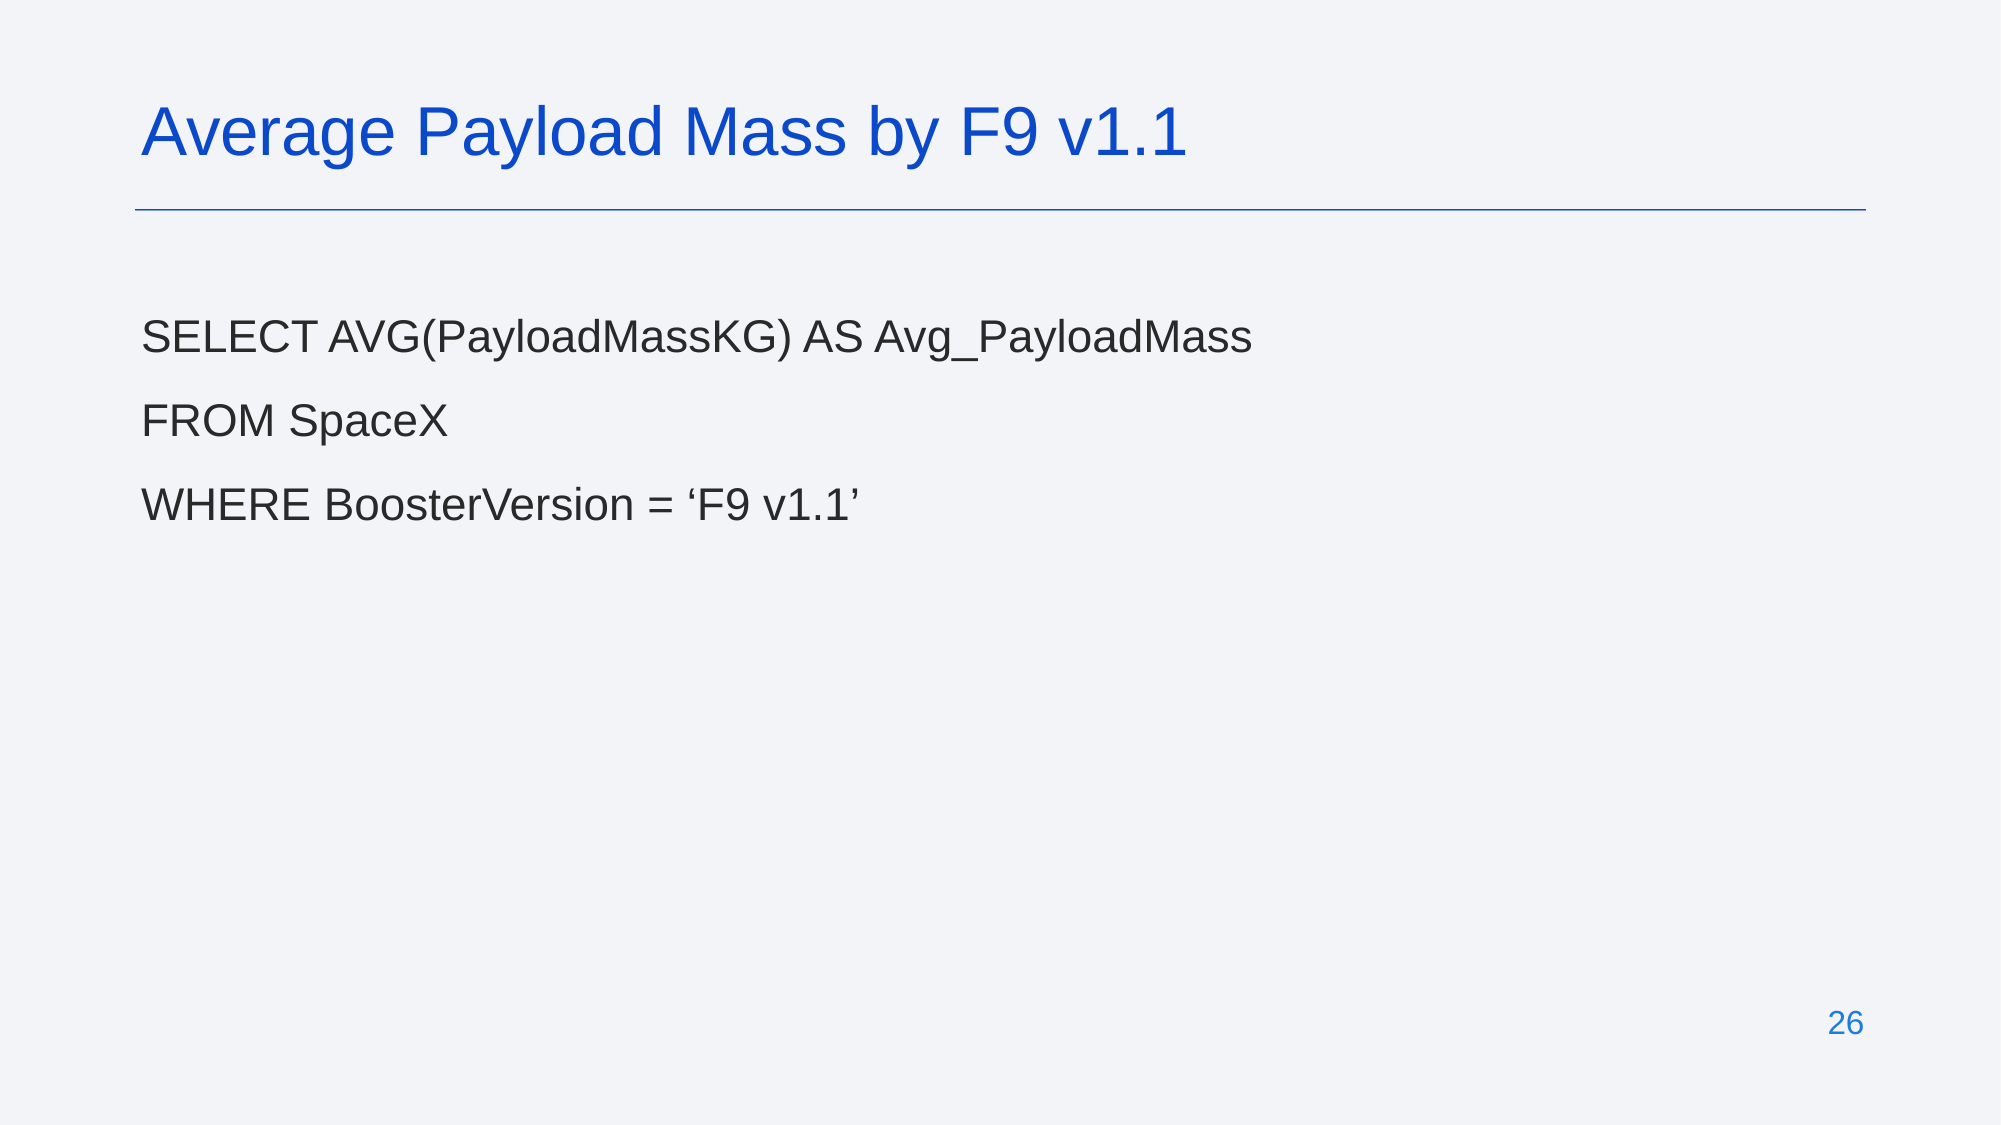

Average Payload Mass by F9 v1.1
SELECT AVG(PayloadMassKG) AS Avg_PayloadMass
FROM SpaceX
WHERE BoosterVersion = ‘F9 v1.1’
26